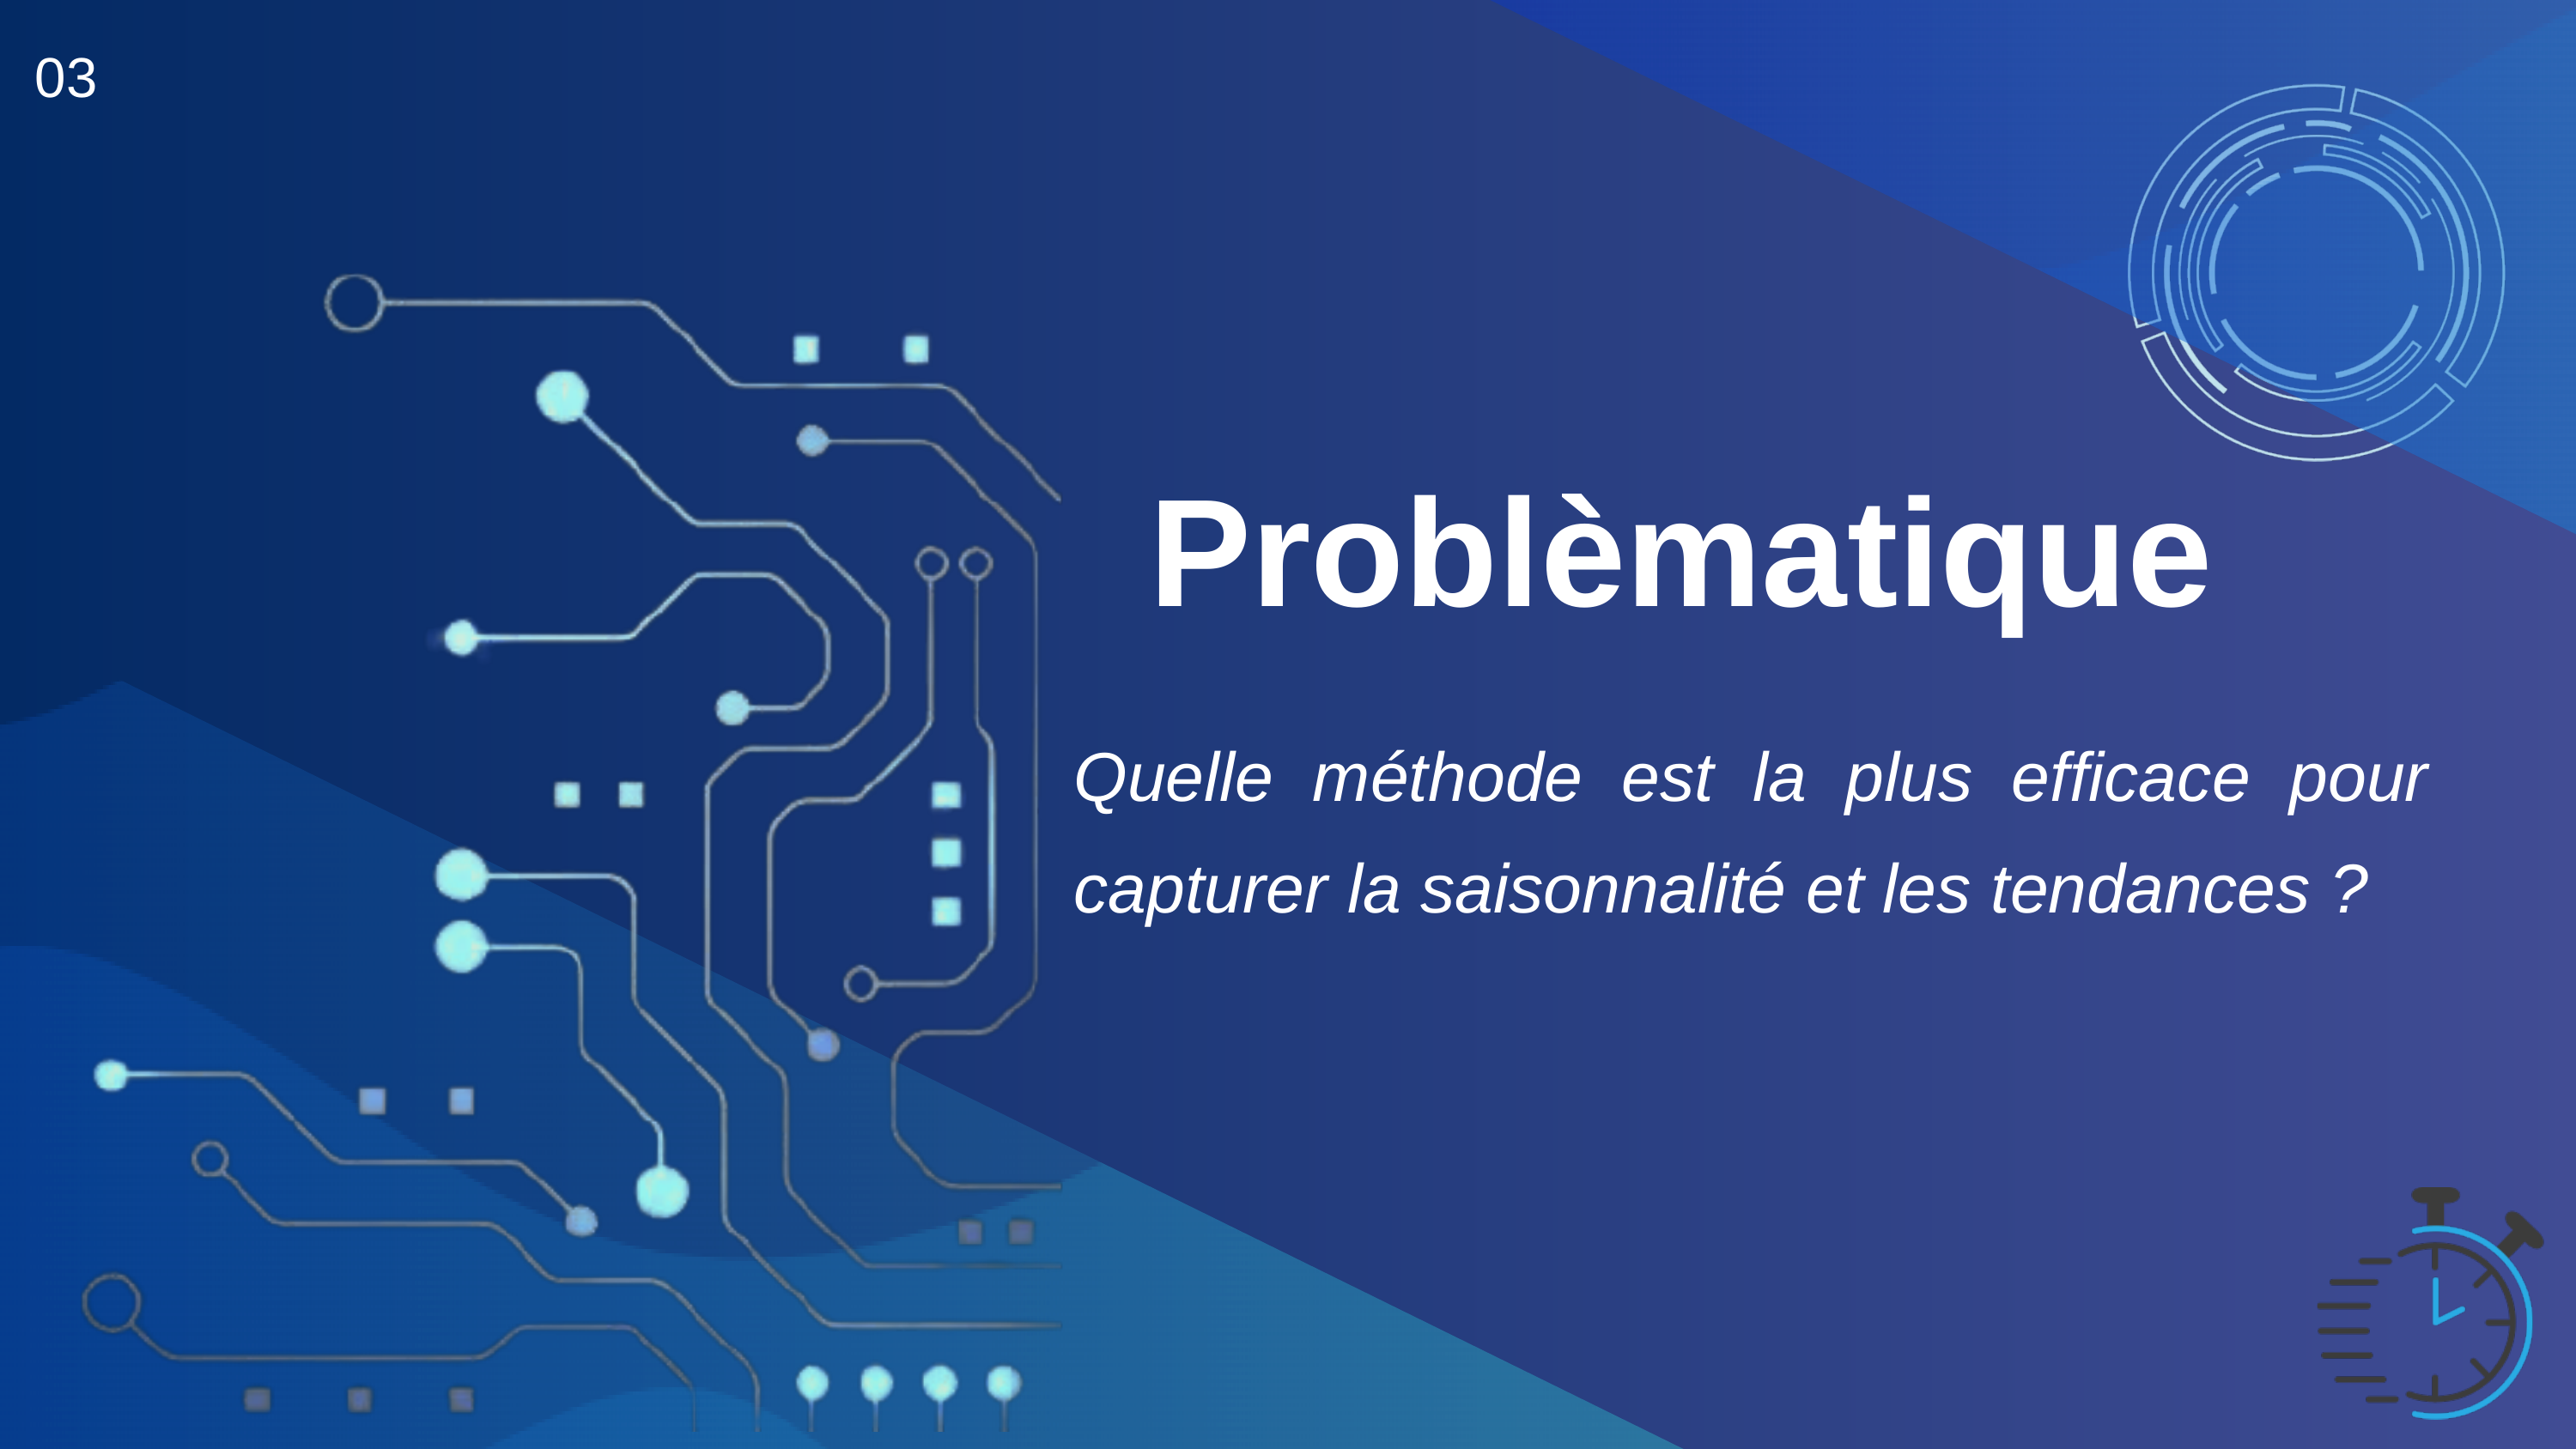

03

Problèmatique
Quelle méthode est la plus efficace pour capturer la saisonnalité et les tendances ?